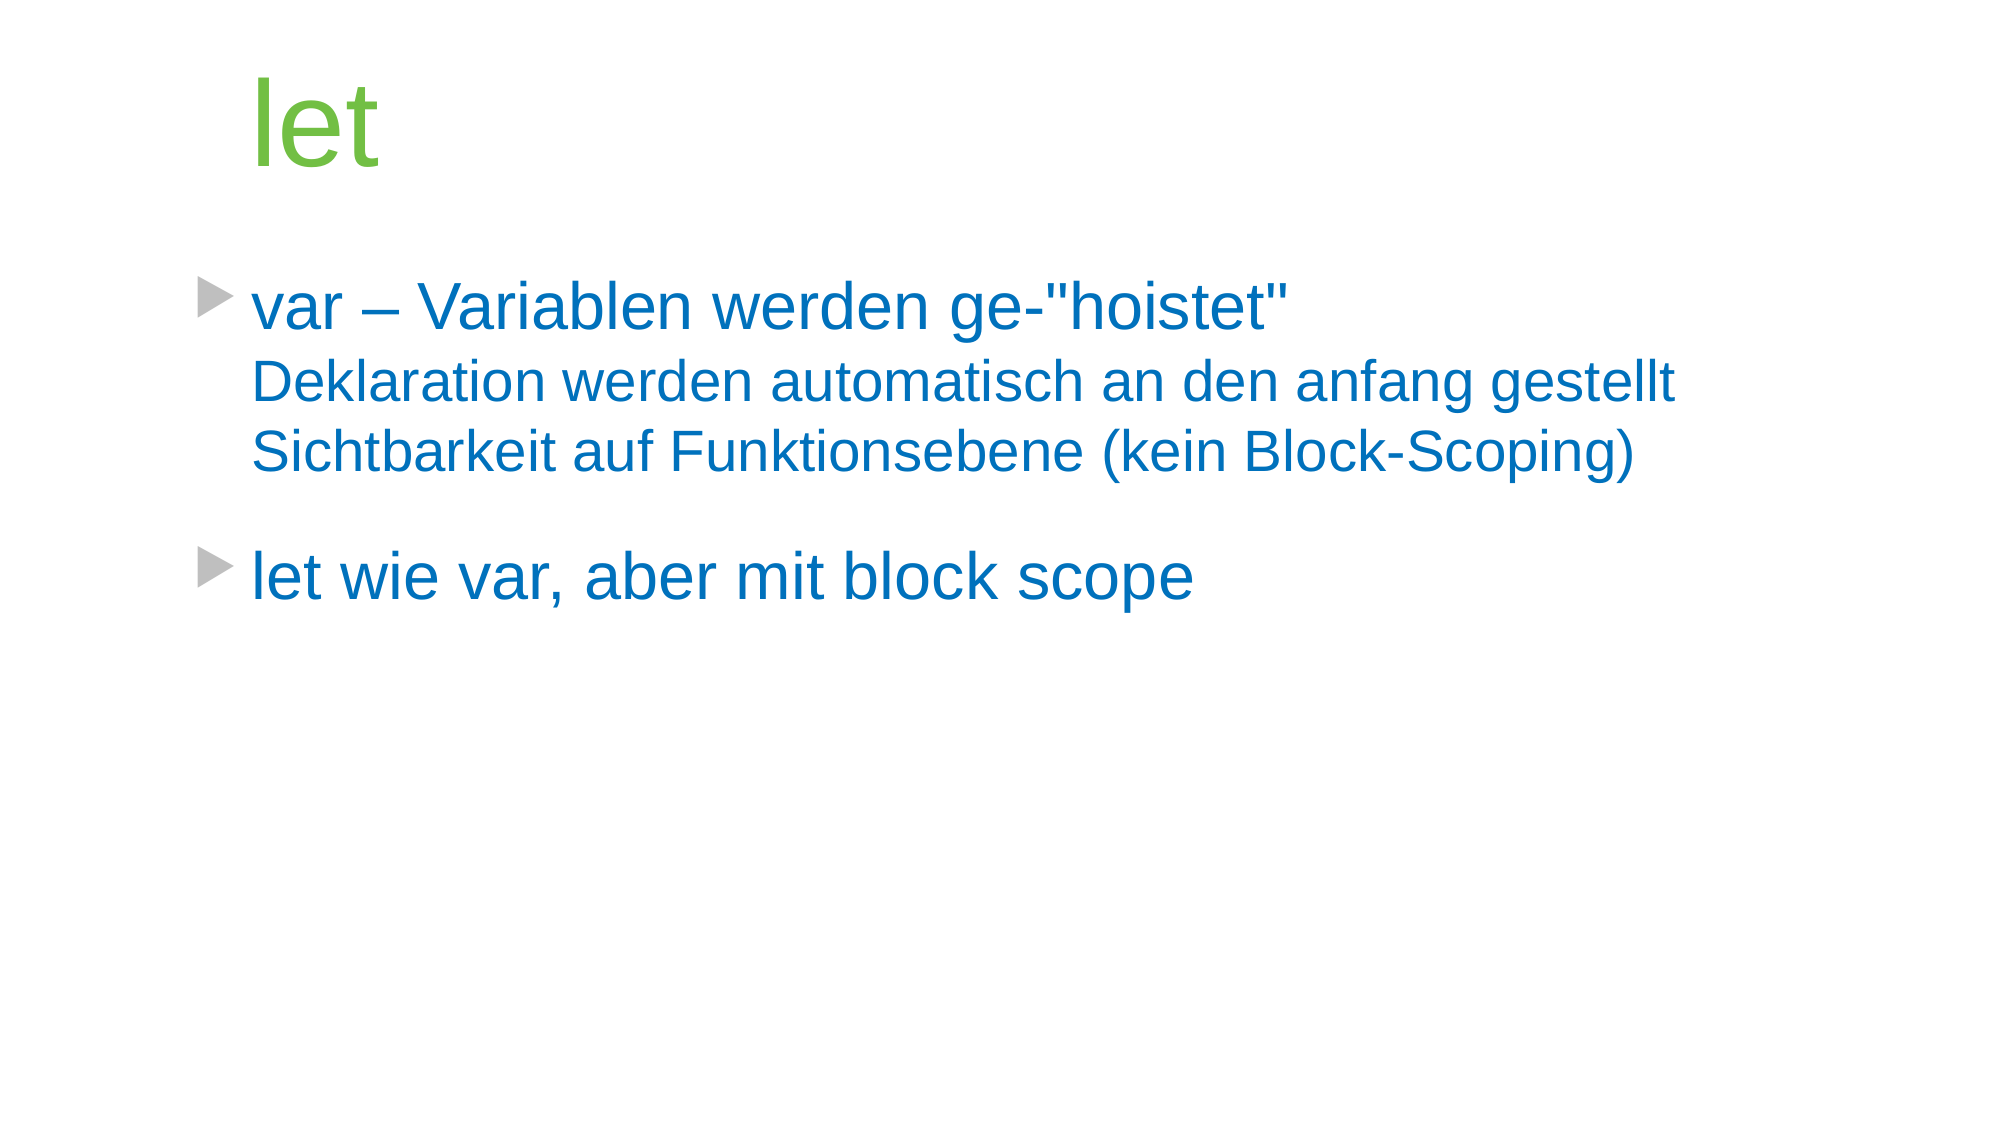

# let
var – Variablen werden ge-"hoistet"
Deklaration werden automatisch an den anfang gestellt
Sichtbarkeit auf Funktionsebene (kein Block-Scoping)
let wie var, aber mit block scope